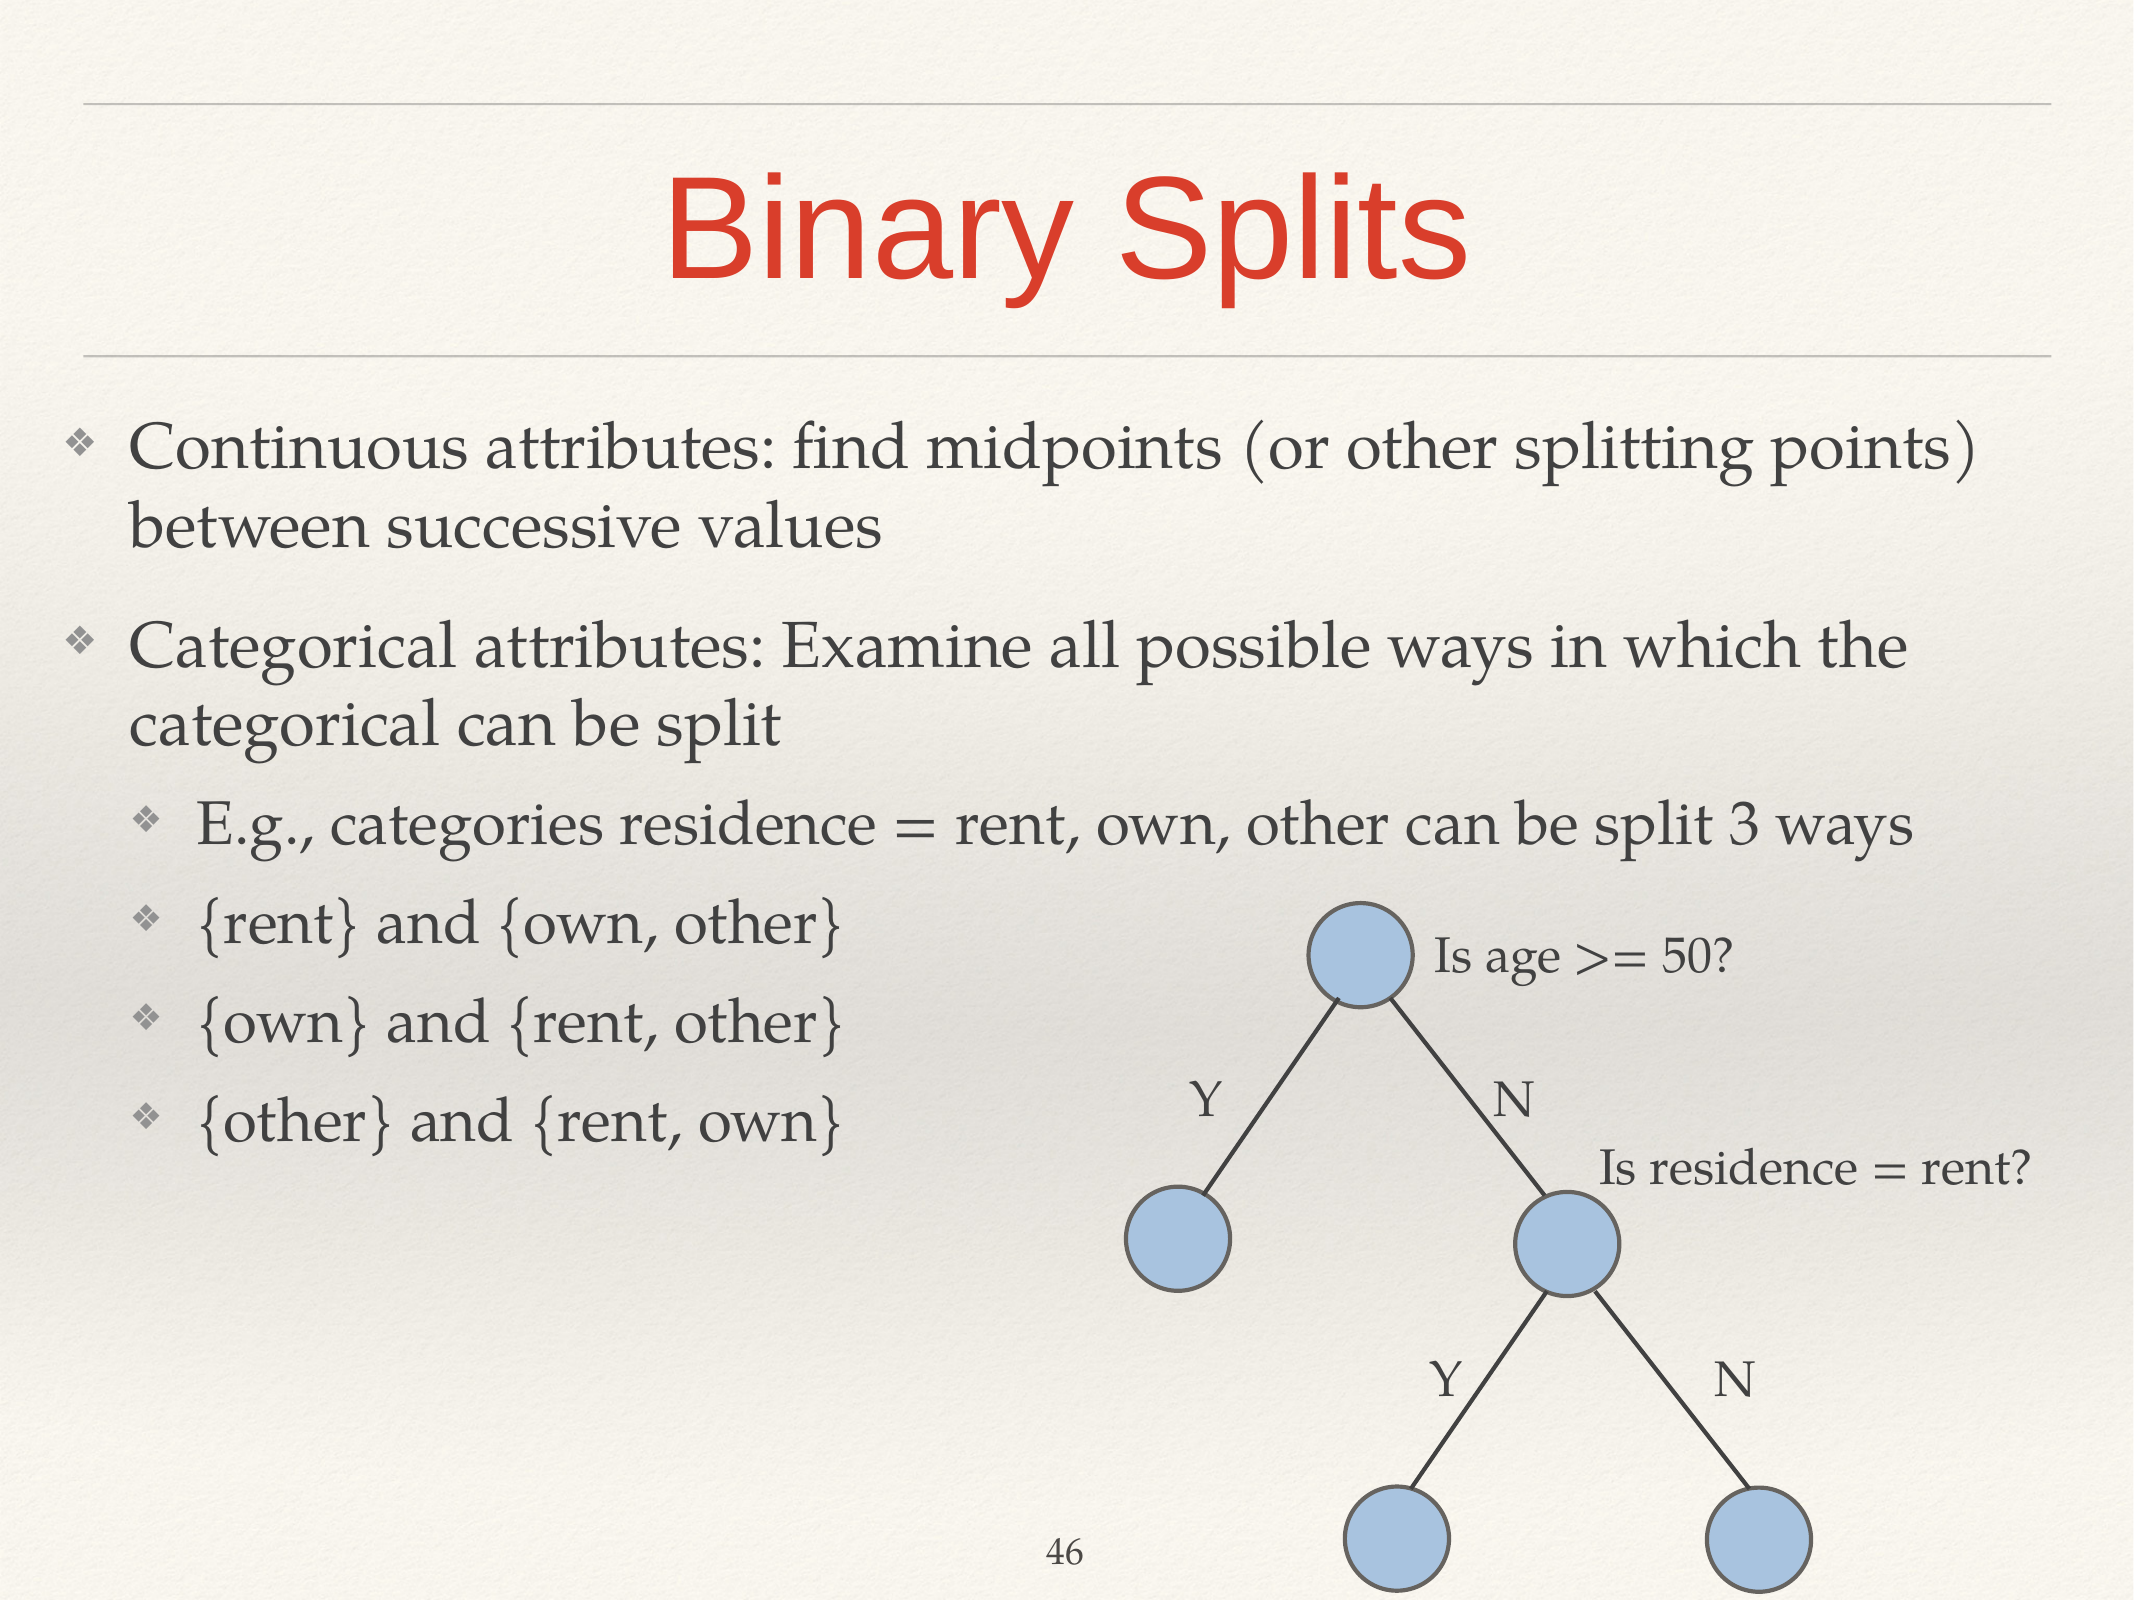

# Binary Splits
Continuous attributes: find midpoints (or other splitting points) between successive values
Categorical attributes: Examine all possible ways in which the categorical can be split
E.g., categories residence = rent, own, other can be split 3 ways
{rent} and {own, other}
{own} and {rent, other}
{other} and {rent, own}

Is age >= 50?

Y
N
Is residence = rent?

Y
N

46